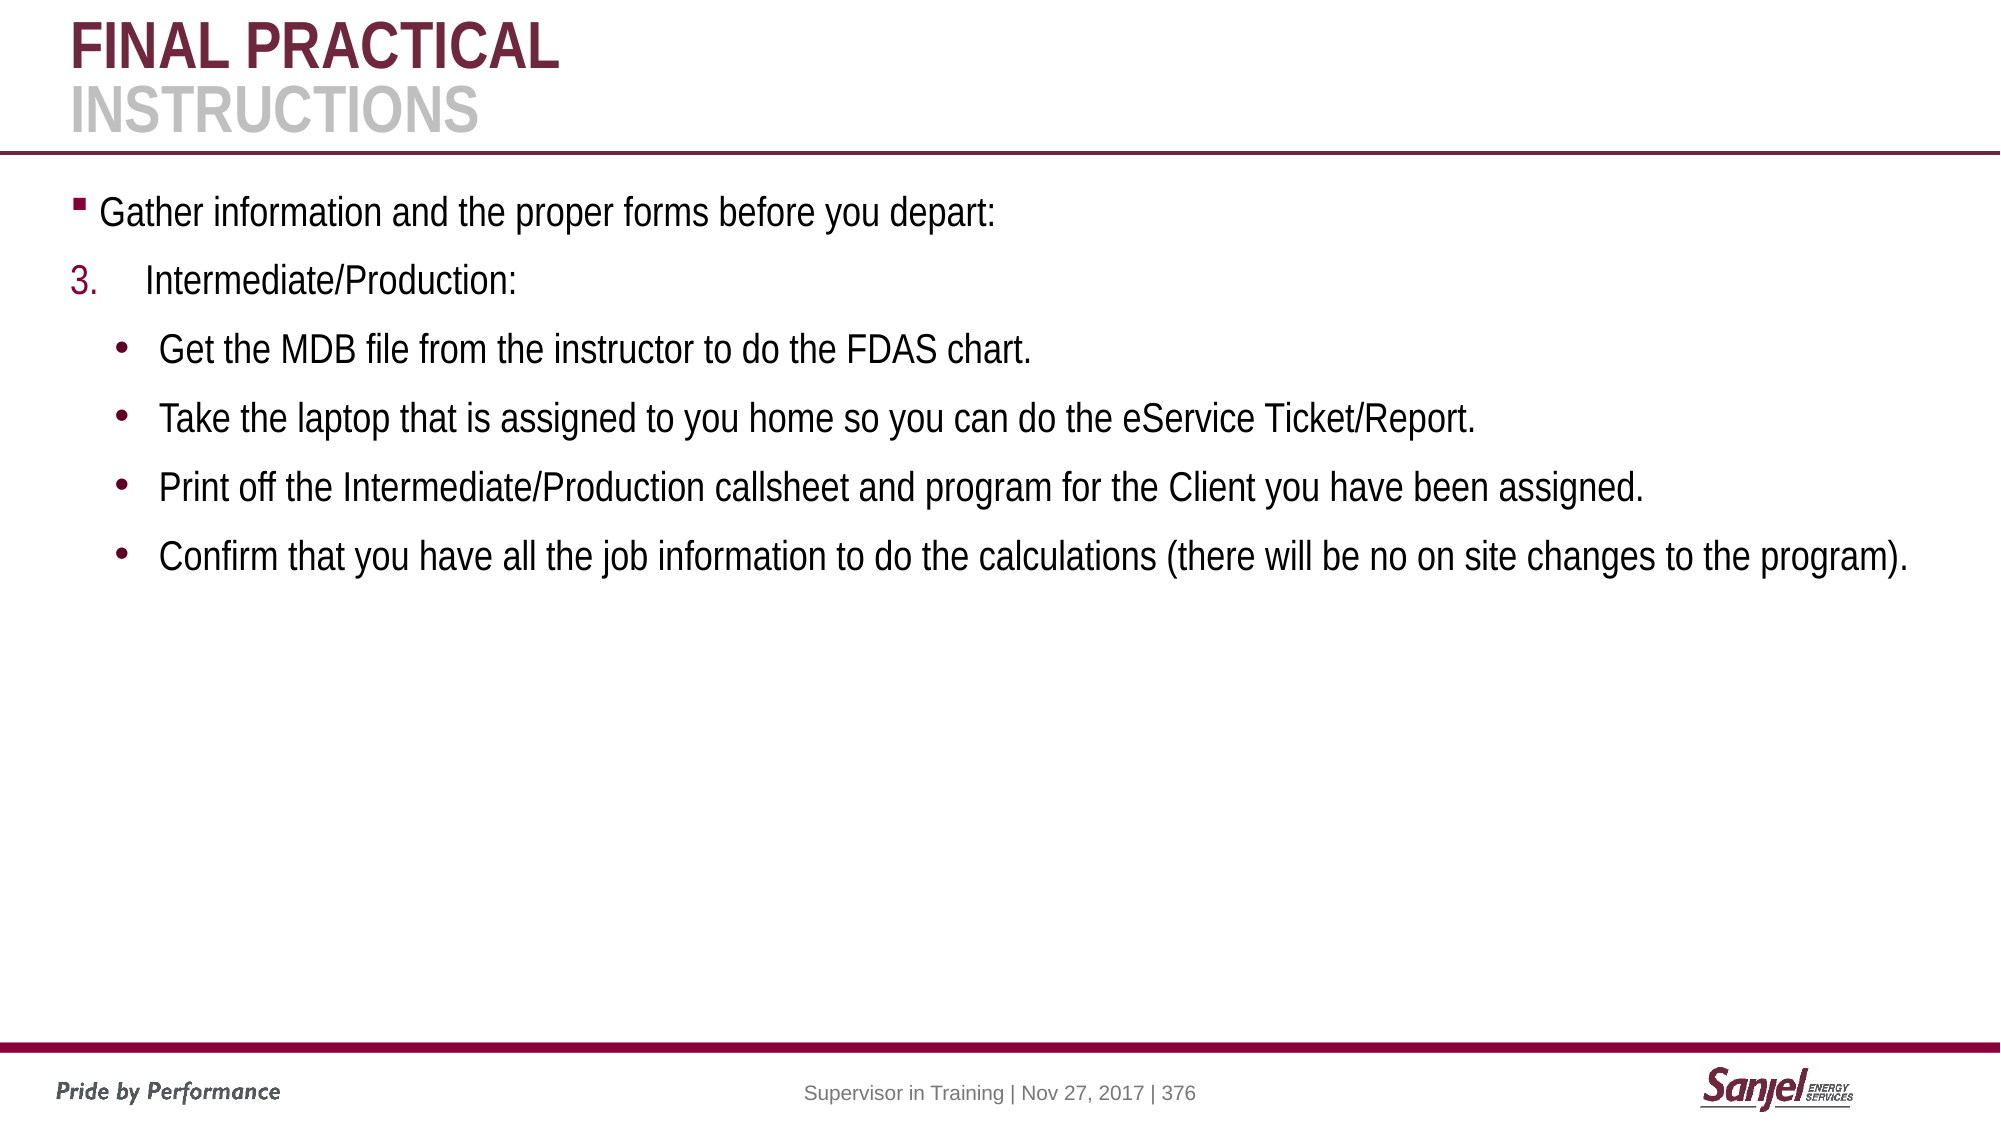

# Final Practical Instructions
Gather information and the proper forms before you depart:
Intermediate/Production:
Get the MDB file from the instructor to do the FDAS chart.
Take the laptop that is assigned to you home so you can do the eService Ticket/Report.
Print off the Intermediate/Production callsheet and program for the Client you have been assigned.
Confirm that you have all the job information to do the calculations (there will be no on site changes to the program).